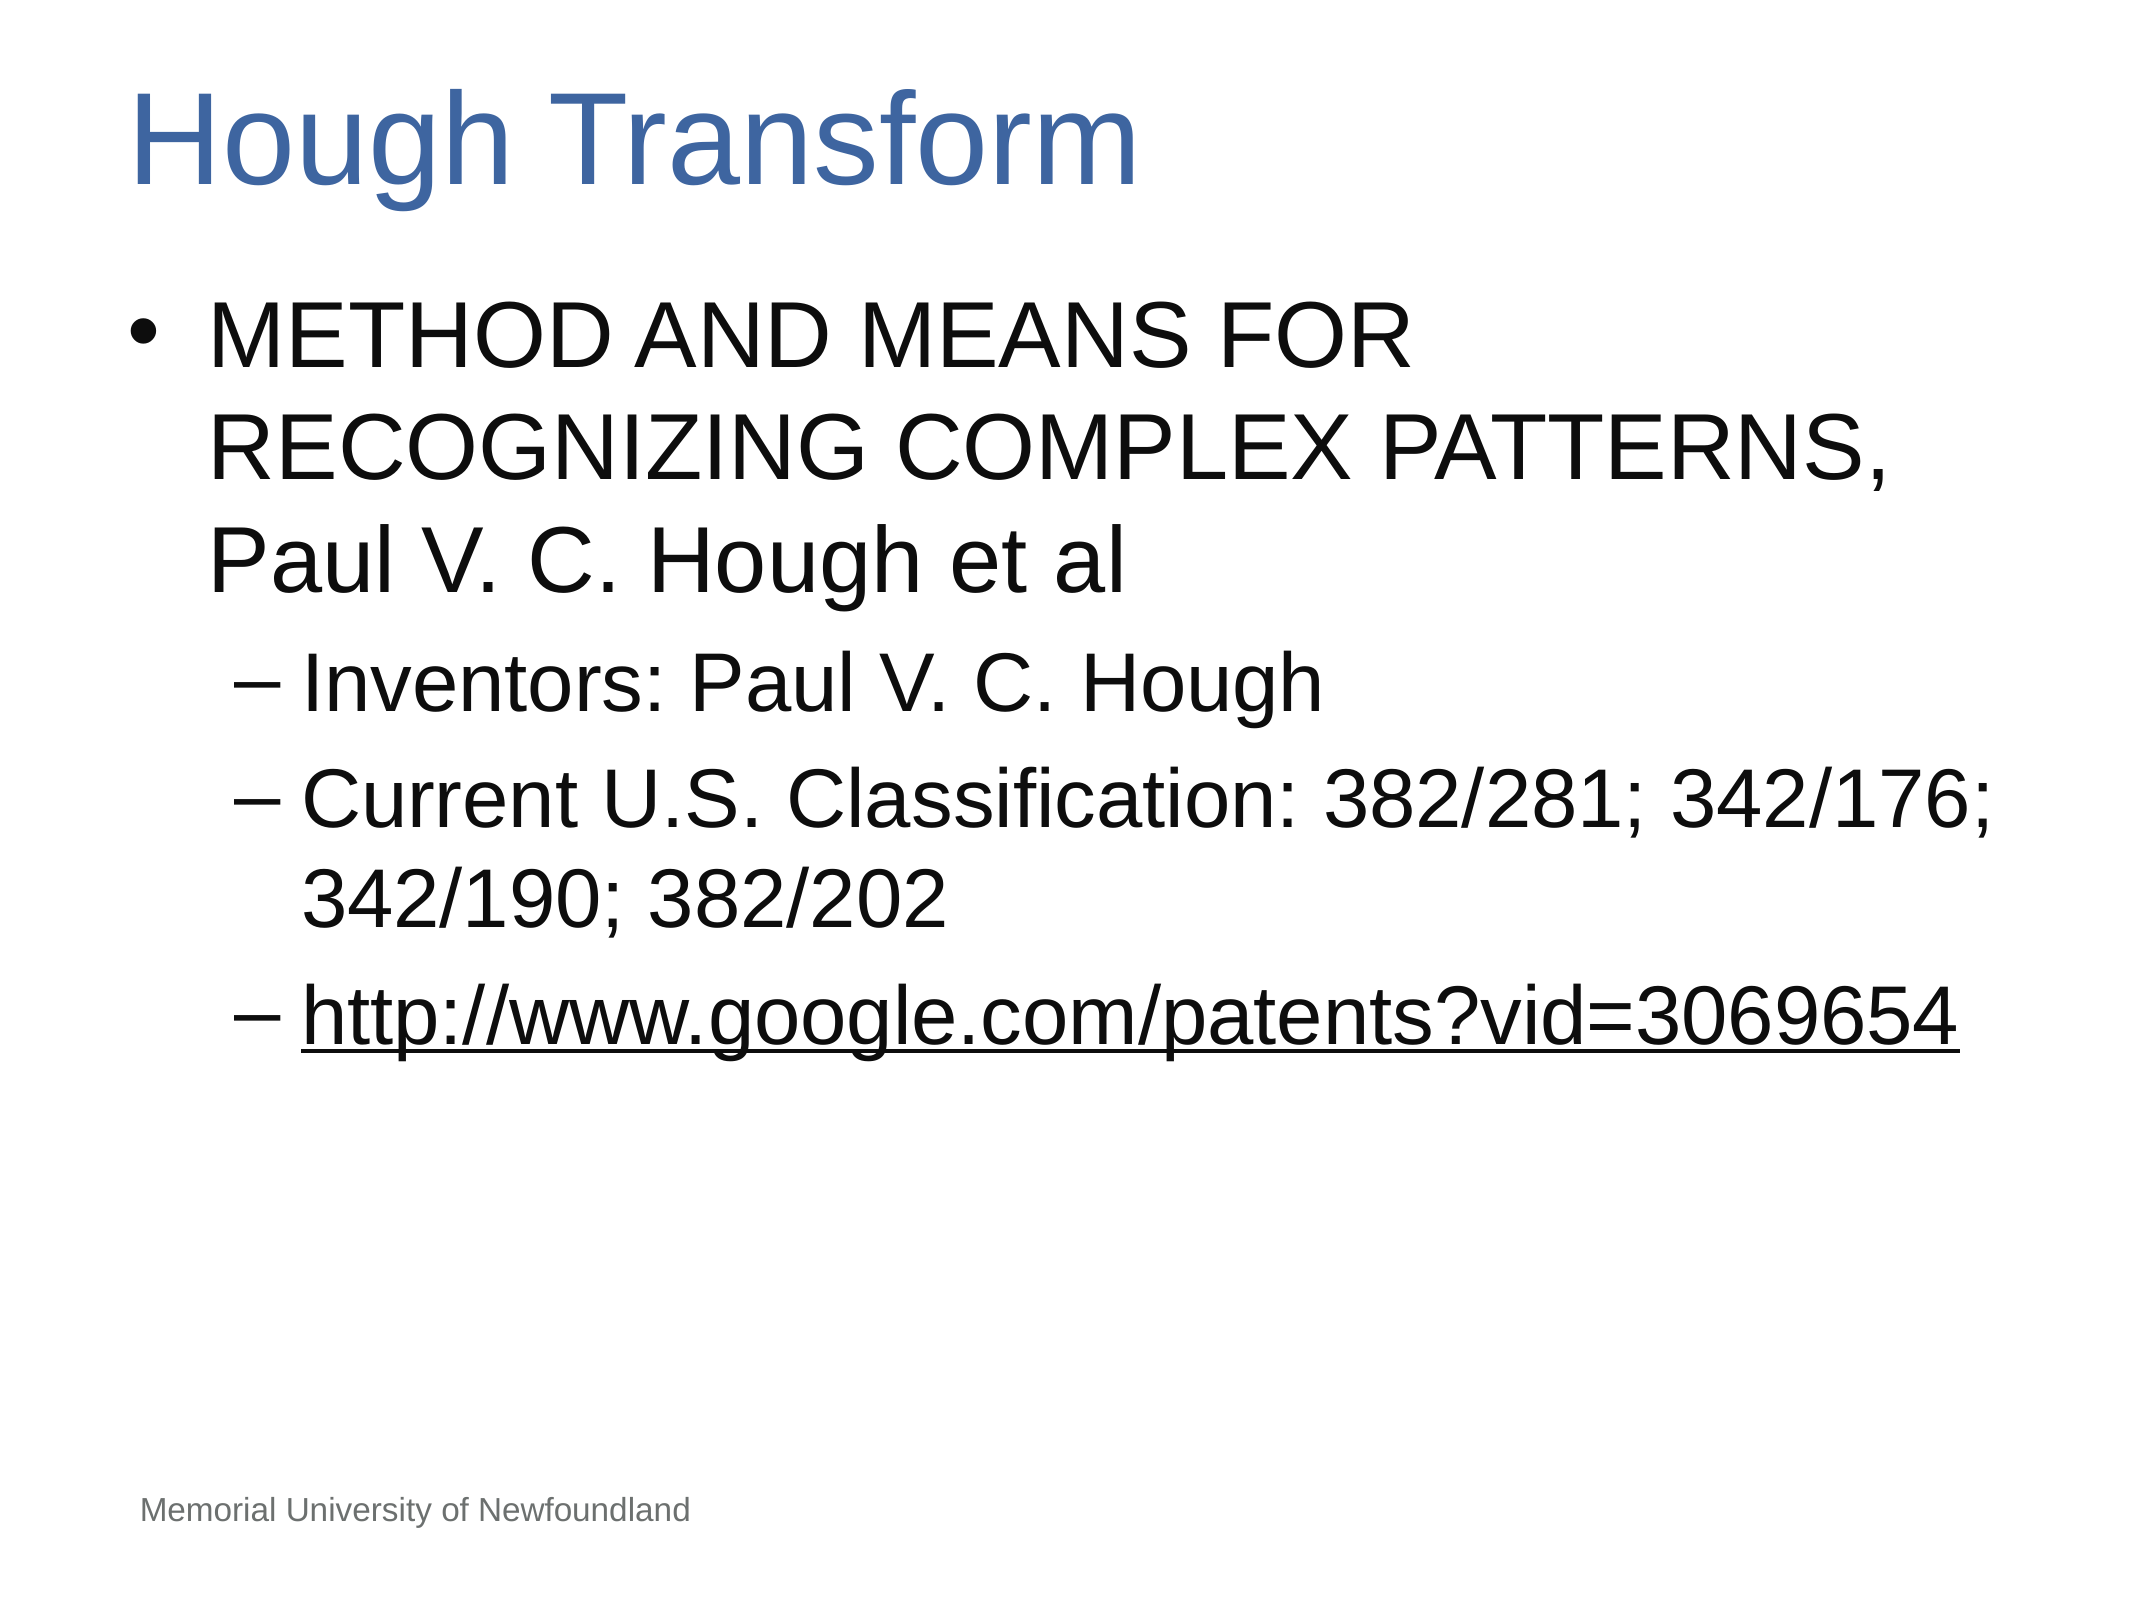

# Hough Transform
METHOD AND MEANS FOR RECOGNIZING COMPLEX PATTERNS, Paul V. C. Hough et al
Inventors: Paul V. C. Hough
Current U.S. Classification: 382/281; 342/176; 342/190; 382/202
http://www.google.com/patents?vid=3069654